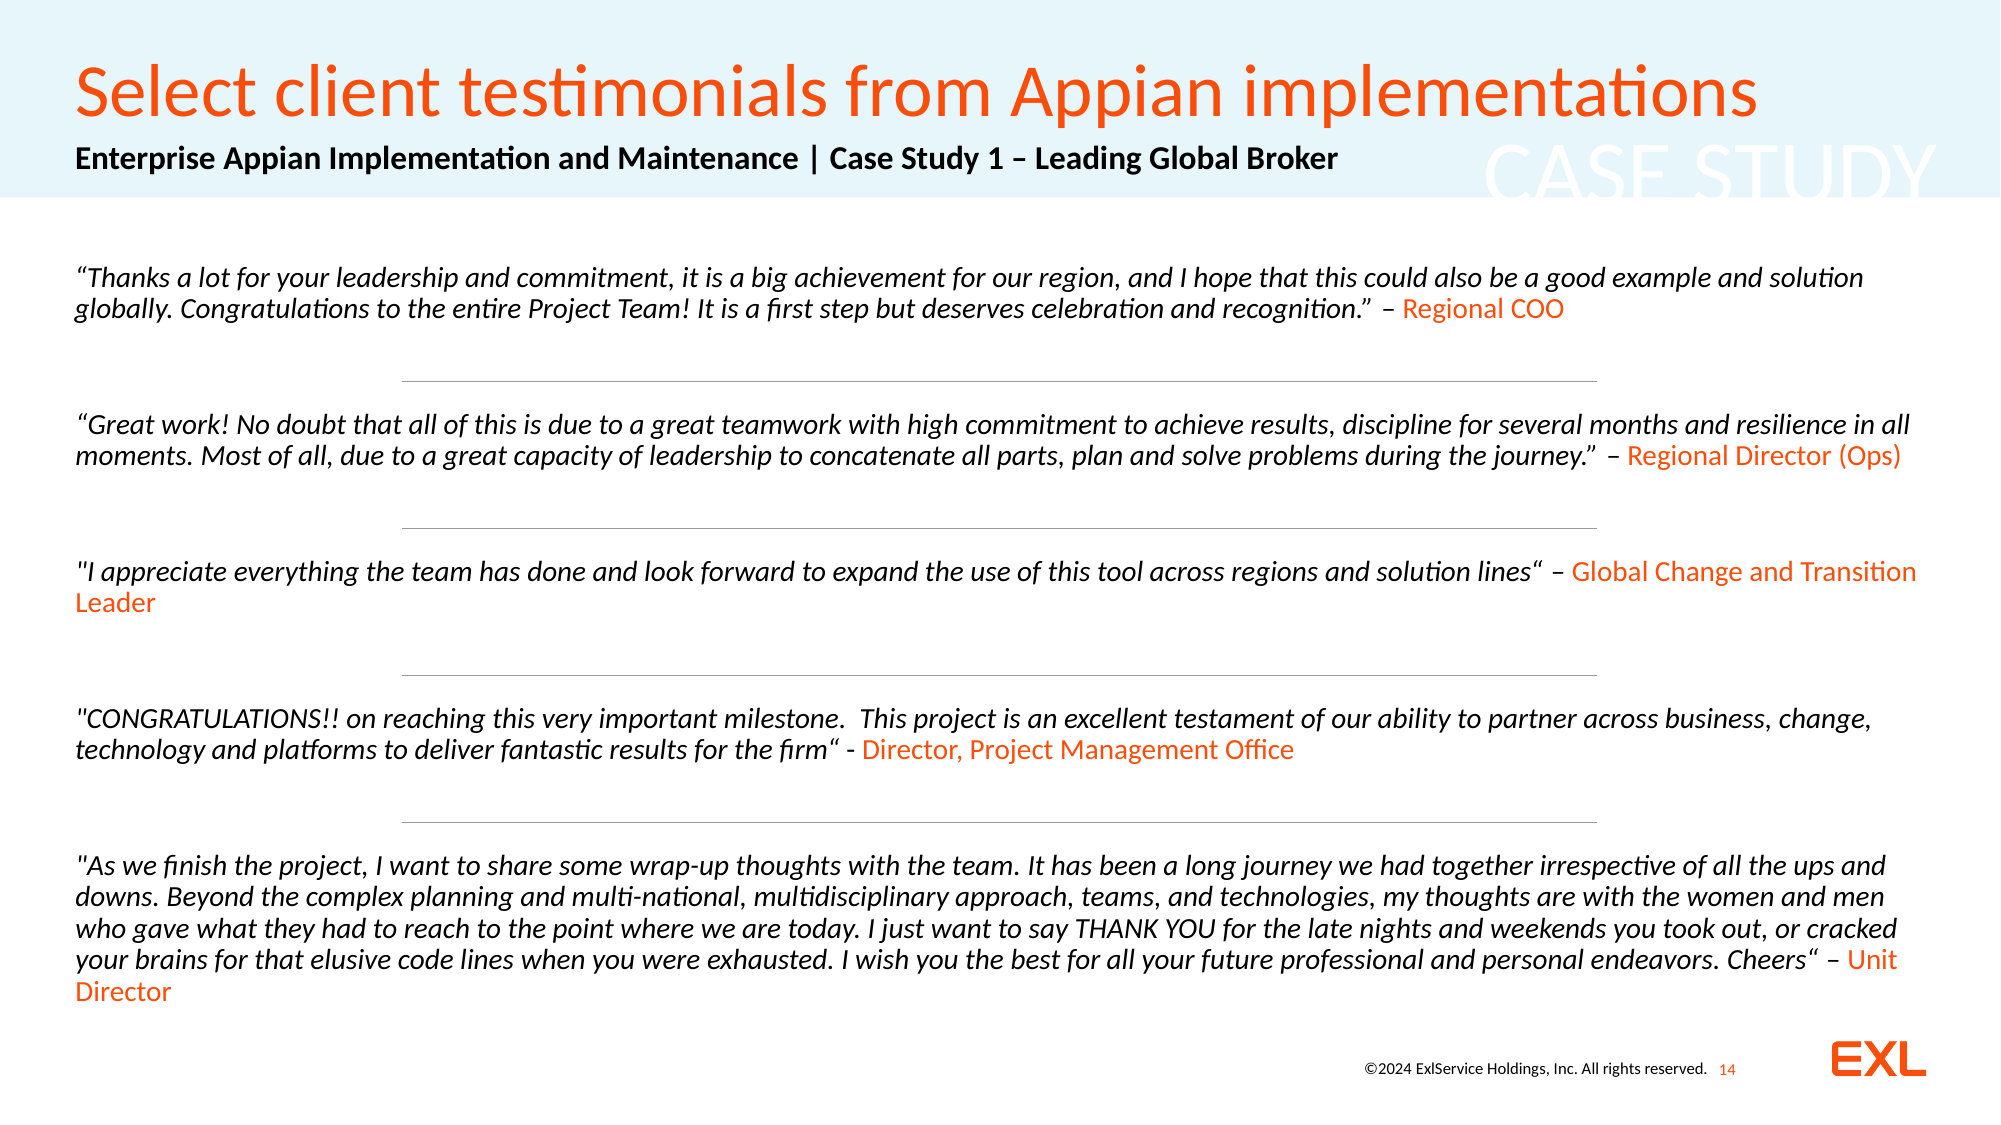

Select client testimonials from Appian implementations
Enterprise Appian Implementation and Maintenance | Case Study 1 – Leading Global Broker
“Thanks a lot for your leadership and commitment, it is a big achievement for our region, and I hope that this could also be a good example and solution globally. Congratulations to the entire Project Team! It is a first step but deserves celebration and recognition.” – Regional COO
“Great work! No doubt that all of this is due to a great teamwork with high commitment to achieve results, discipline for several months and resilience in all moments. Most of all, due to a great capacity of leadership to concatenate all parts, plan and solve problems during the journey.” – Regional Director (Ops)
"I appreciate everything the team has done and look forward to expand the use of this tool across regions and solution lines“ – Global Change and Transition Leader
"CONGRATULATIONS!! on reaching this very important milestone.  This project is an excellent testament of our ability to partner across business, change, technology and platforms to deliver fantastic results for the firm“ - Director, Project Management Office
"As we finish the project, I want to share some wrap-up thoughts with the team. It has been a long journey we had together irrespective of all the ups and downs. Beyond the complex planning and multi-national, multidisciplinary approach, teams, and technologies, my thoughts are with the women and men who gave what they had to reach to the point where we are today. I just want to say THANK YOU for the late nights and weekends you took out, or cracked your brains for that elusive code lines when you were exhausted. I wish you the best for all your future professional and personal endeavors. Cheers“ – Unit Director